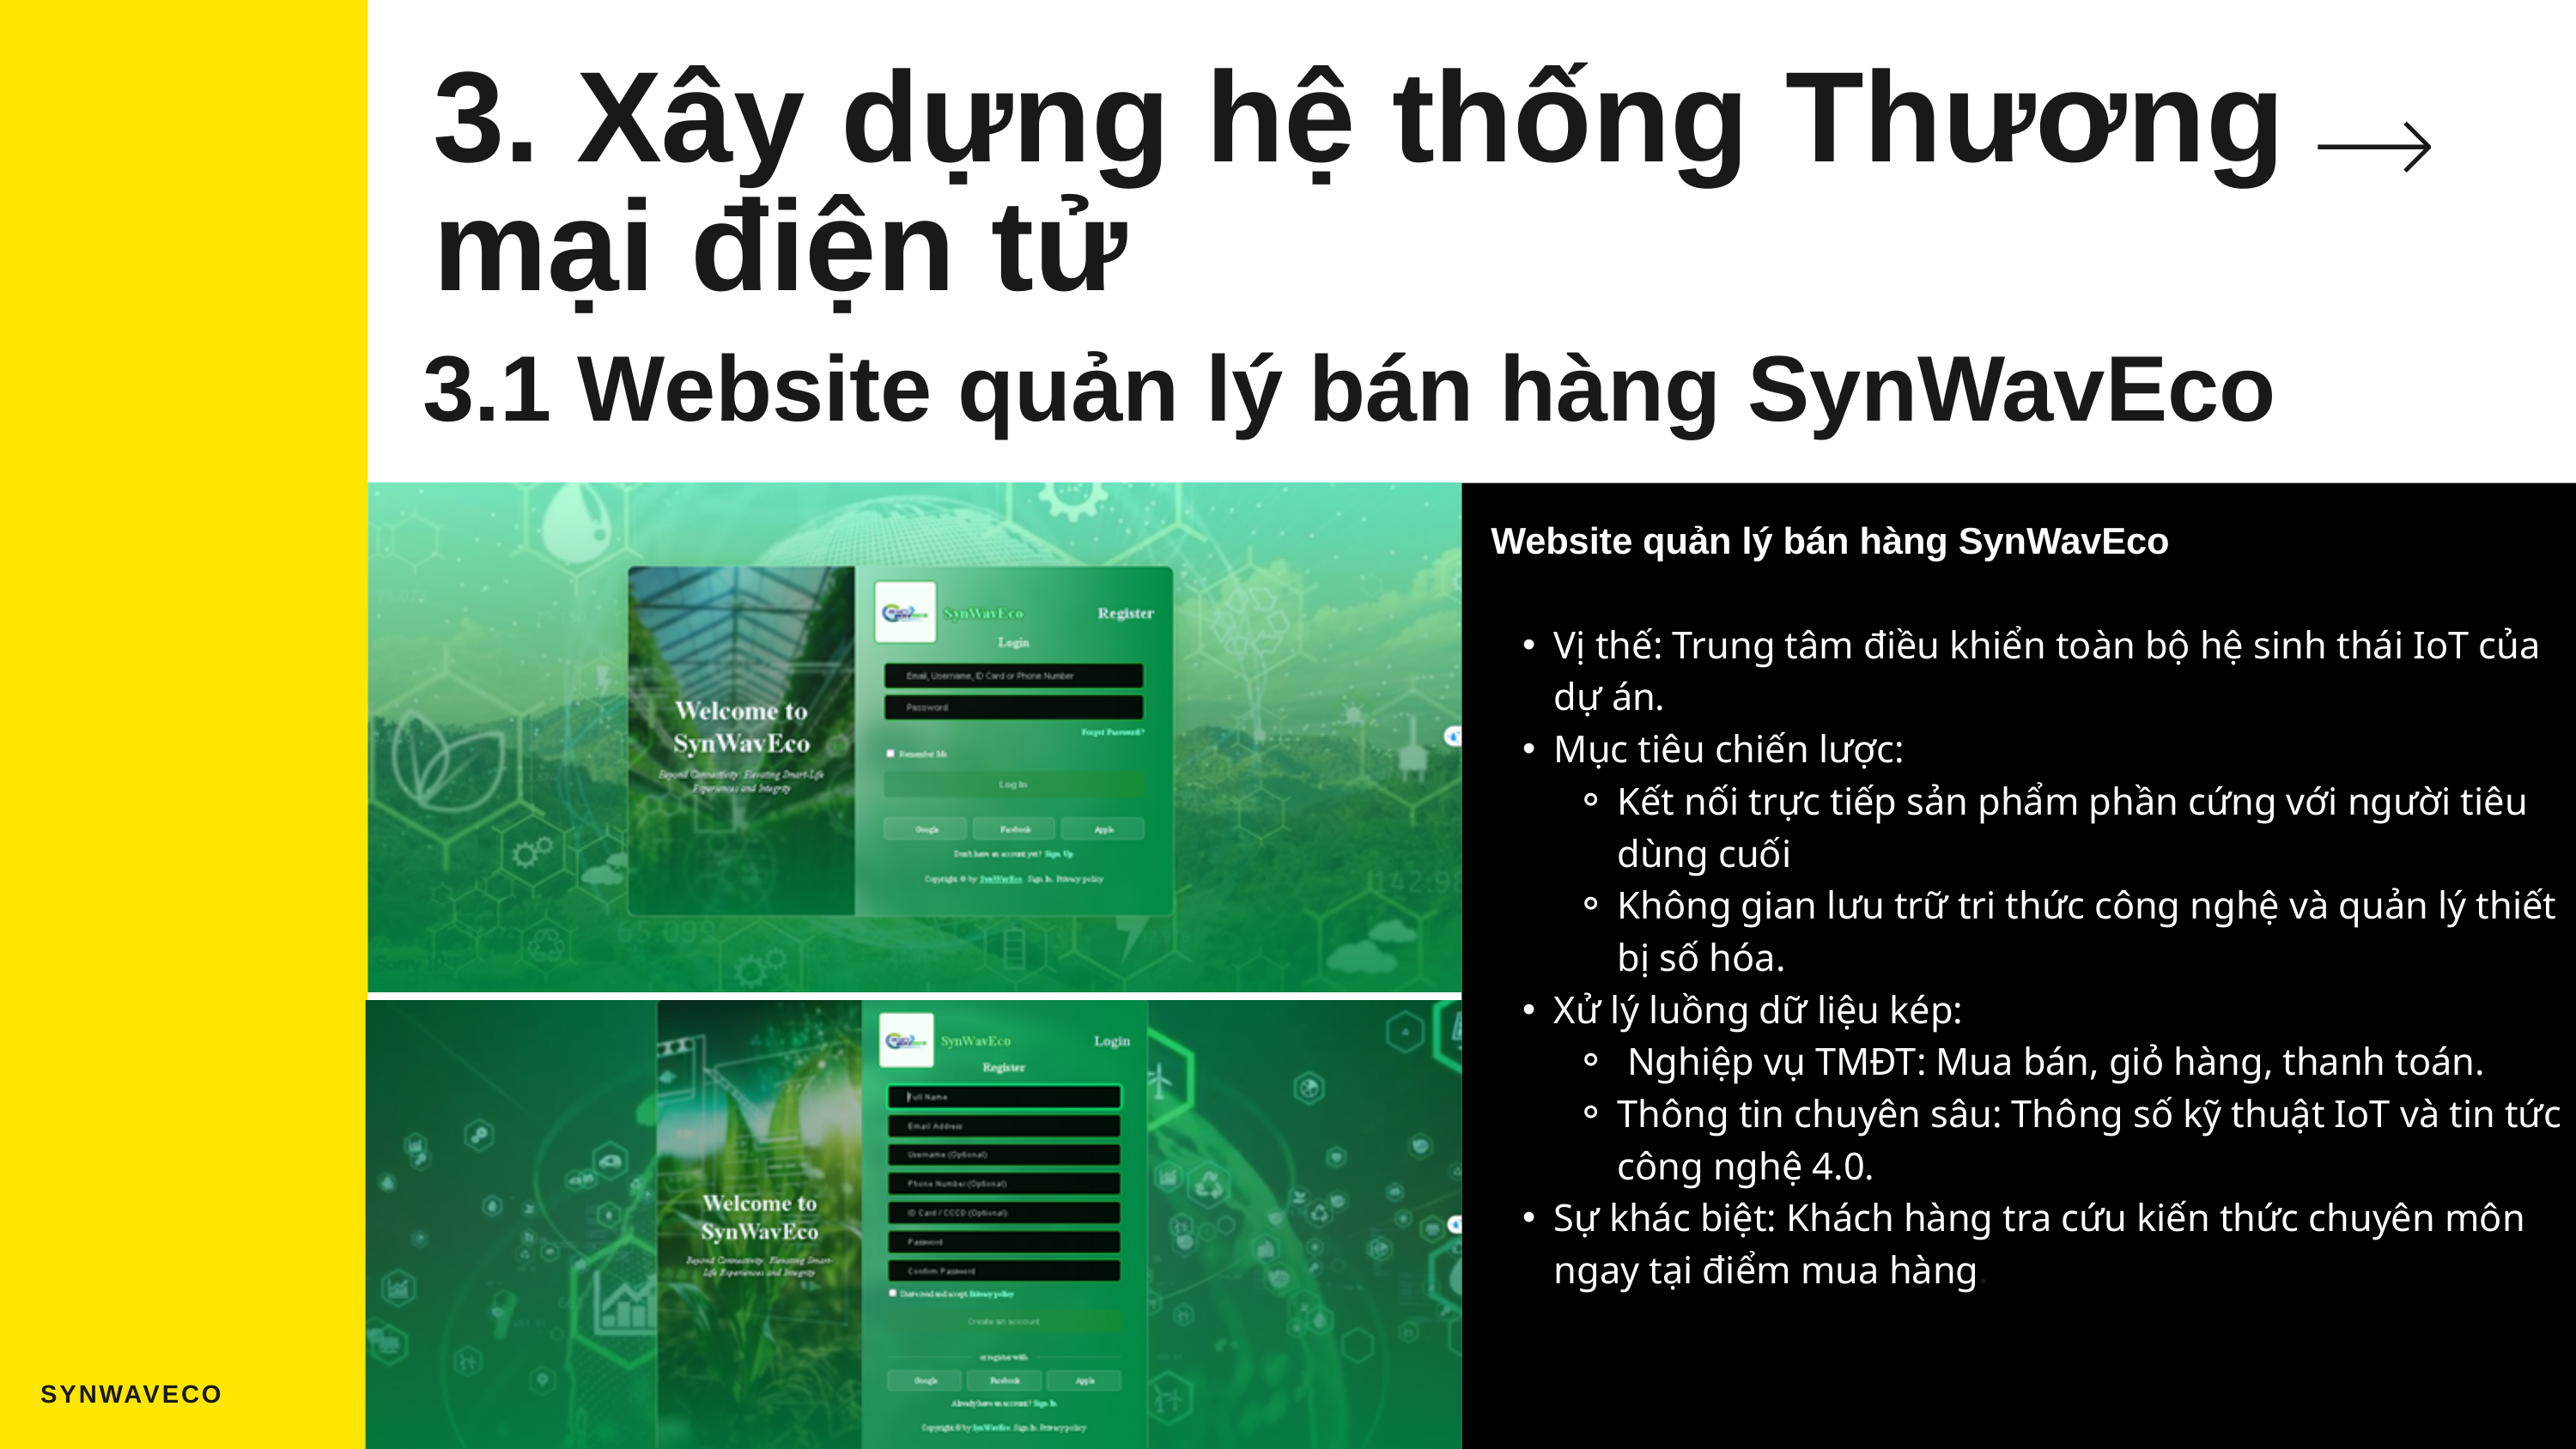

3. Xây dựng hệ thống Thương mại điện tử

3.1 Website quản lý bán hàng SynWavEco

Website quản lý bán hàng SynWavEco

Vị thế: Trung tâm điều khiển toàn bộ hệ sinh thái IoT của dự án.
Mục tiêu chiến lược:
Kết nối trực tiếp sản phẩm phần cứng với người tiêu dùng cuối
Không gian lưu trữ tri thức công nghệ và quản lý thiết bị số hóa.
Xử lý luồng dữ liệu kép:
 Nghiệp vụ TMĐT: Mua bán, giỏ hàng, thanh toán.
Thông tin chuyên sâu: Thông số kỹ thuật IoT và tin tức công nghệ 4.0.
Sự khác biệt: Khách hàng tra cứu kiến thức chuyên môn ngay tại điểm mua hàng.

SYNWAVECO